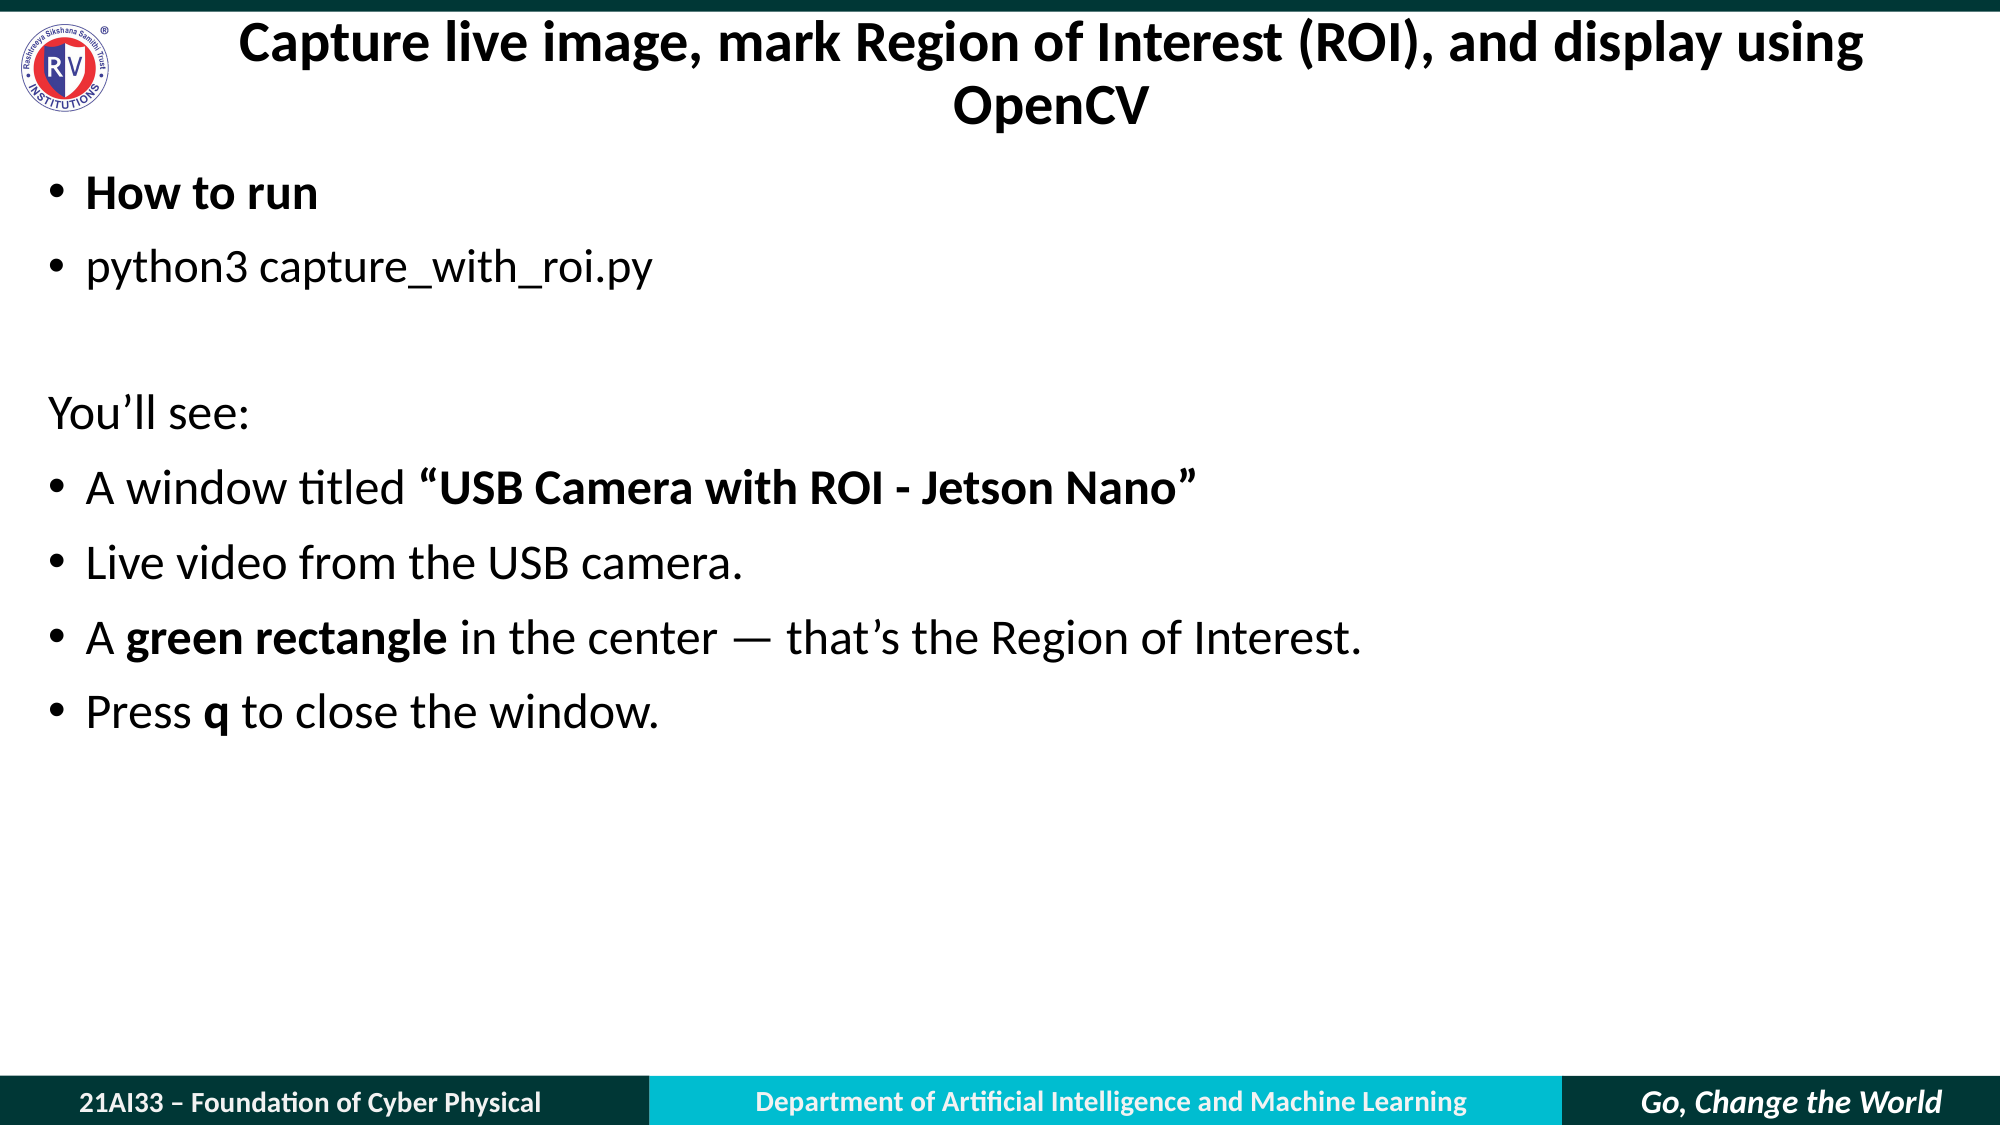

# Capture live image, mark Region of Interest (ROI), and display using OpenCV
How to run
python3 capture_with_roi.py

You’ll see:
A window titled “USB Camera with ROI - Jetson Nano”
Live video from the USB camera.
A green rectangle in the center — that’s the Region of Interest.
Press q to close the window.